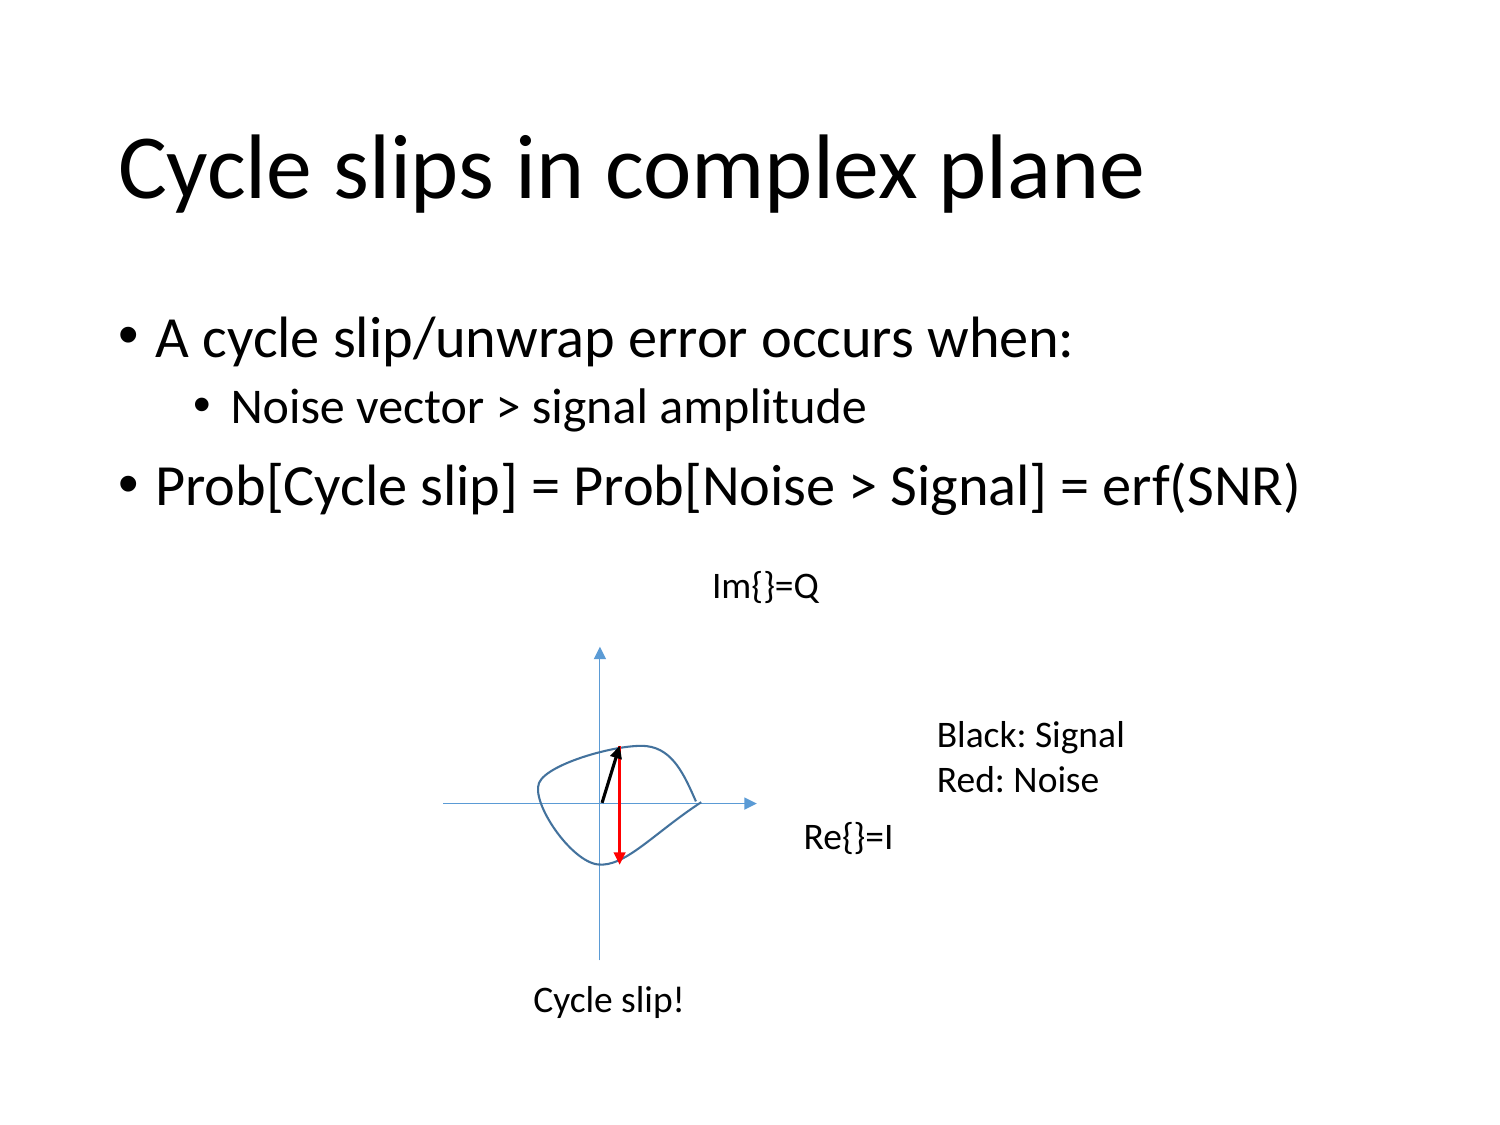

# Cycle slips in complex plane
A cycle slip/unwrap error occurs when:
Noise vector > signal amplitude
Prob[Cycle slip] = Prob[Noise > Signal] = erf(SNR)
Im{}=Q

Re{}=I
Black: Signal
Red: Noise
Cycle slip!